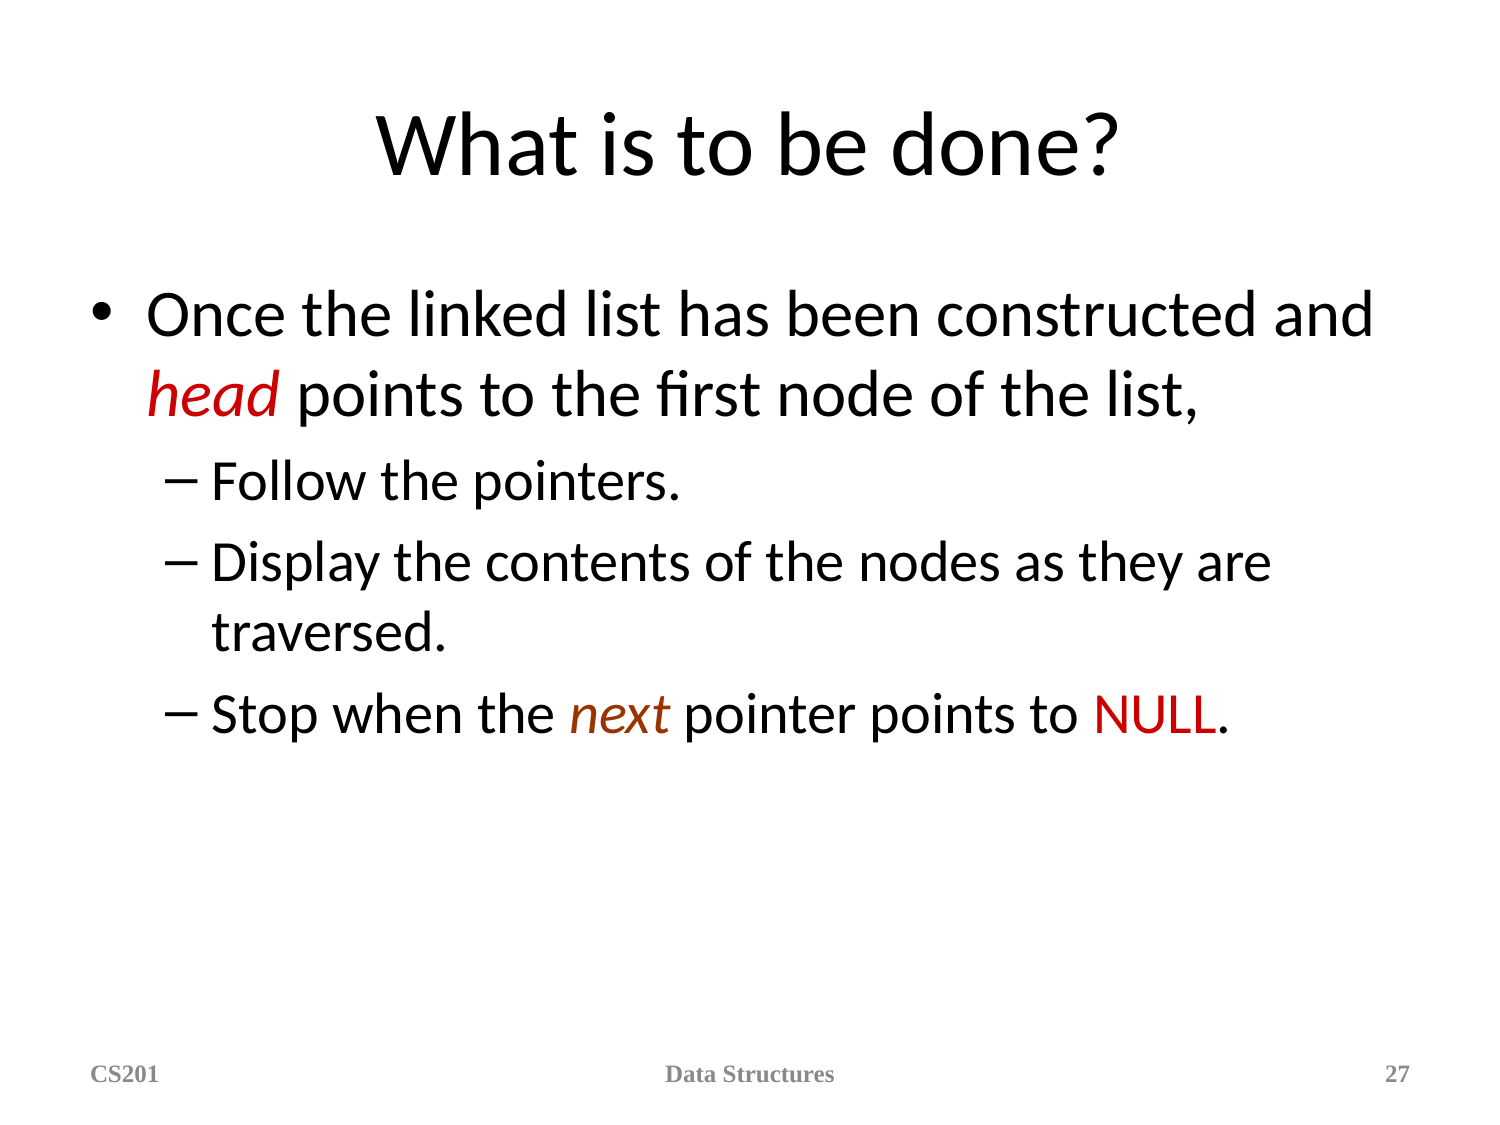

# What is to be done?
Once the linked list has been constructed and head points to the first node of the list,
Follow the pointers.
Display the contents of the nodes as they are traversed.
Stop when the next pointer points to NULL.
CS201
Data Structures
27